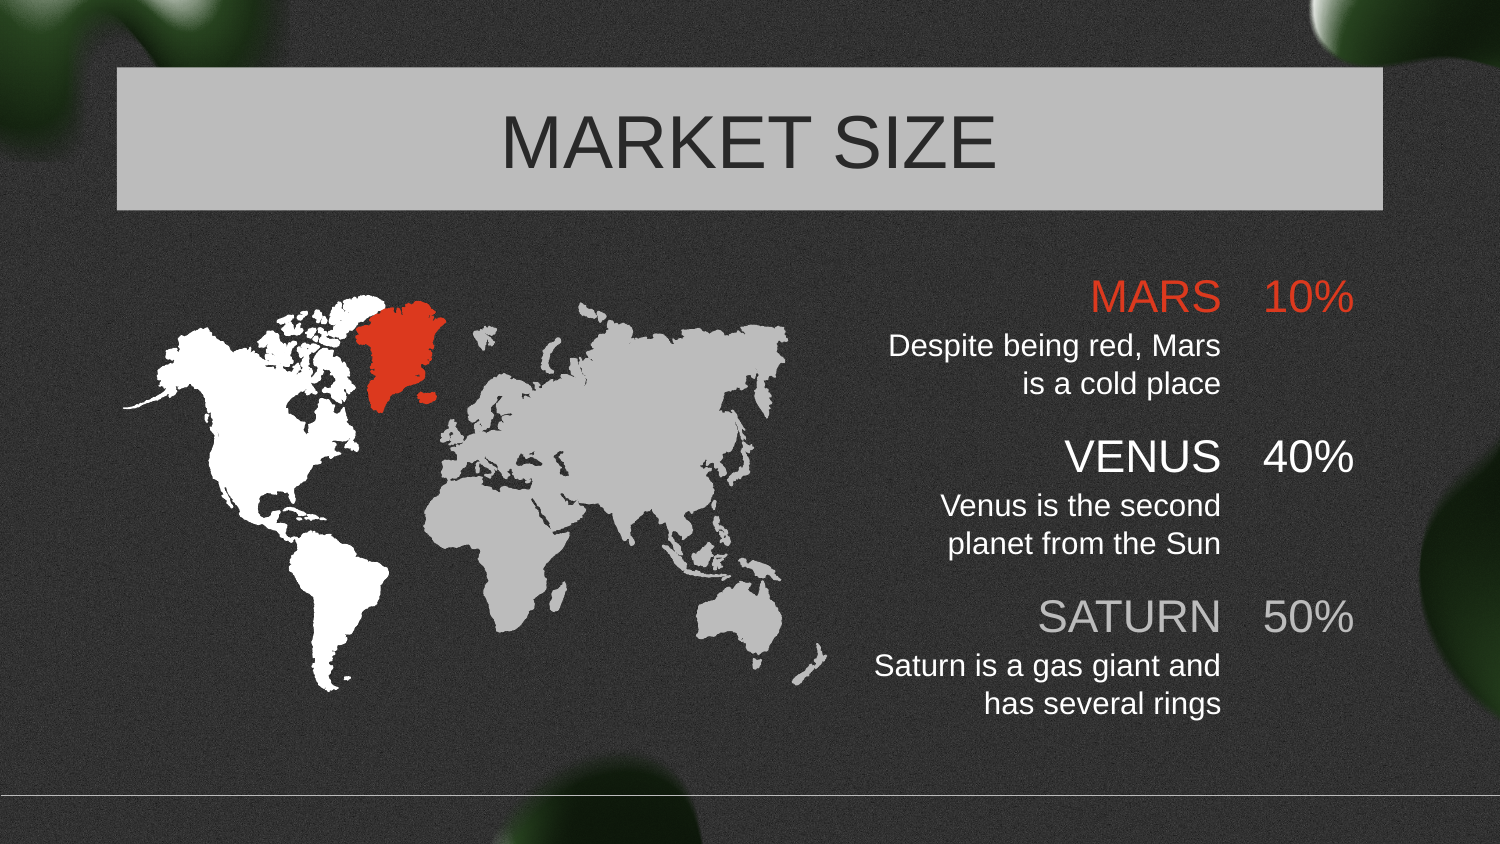

# MARKET SIZE
10%
MARS

Despite being red, Mars is a cold place
40%
VENUS
Venus is the second planet from the Sun
50%
SATURN
Saturn is a gas giant and has several rings